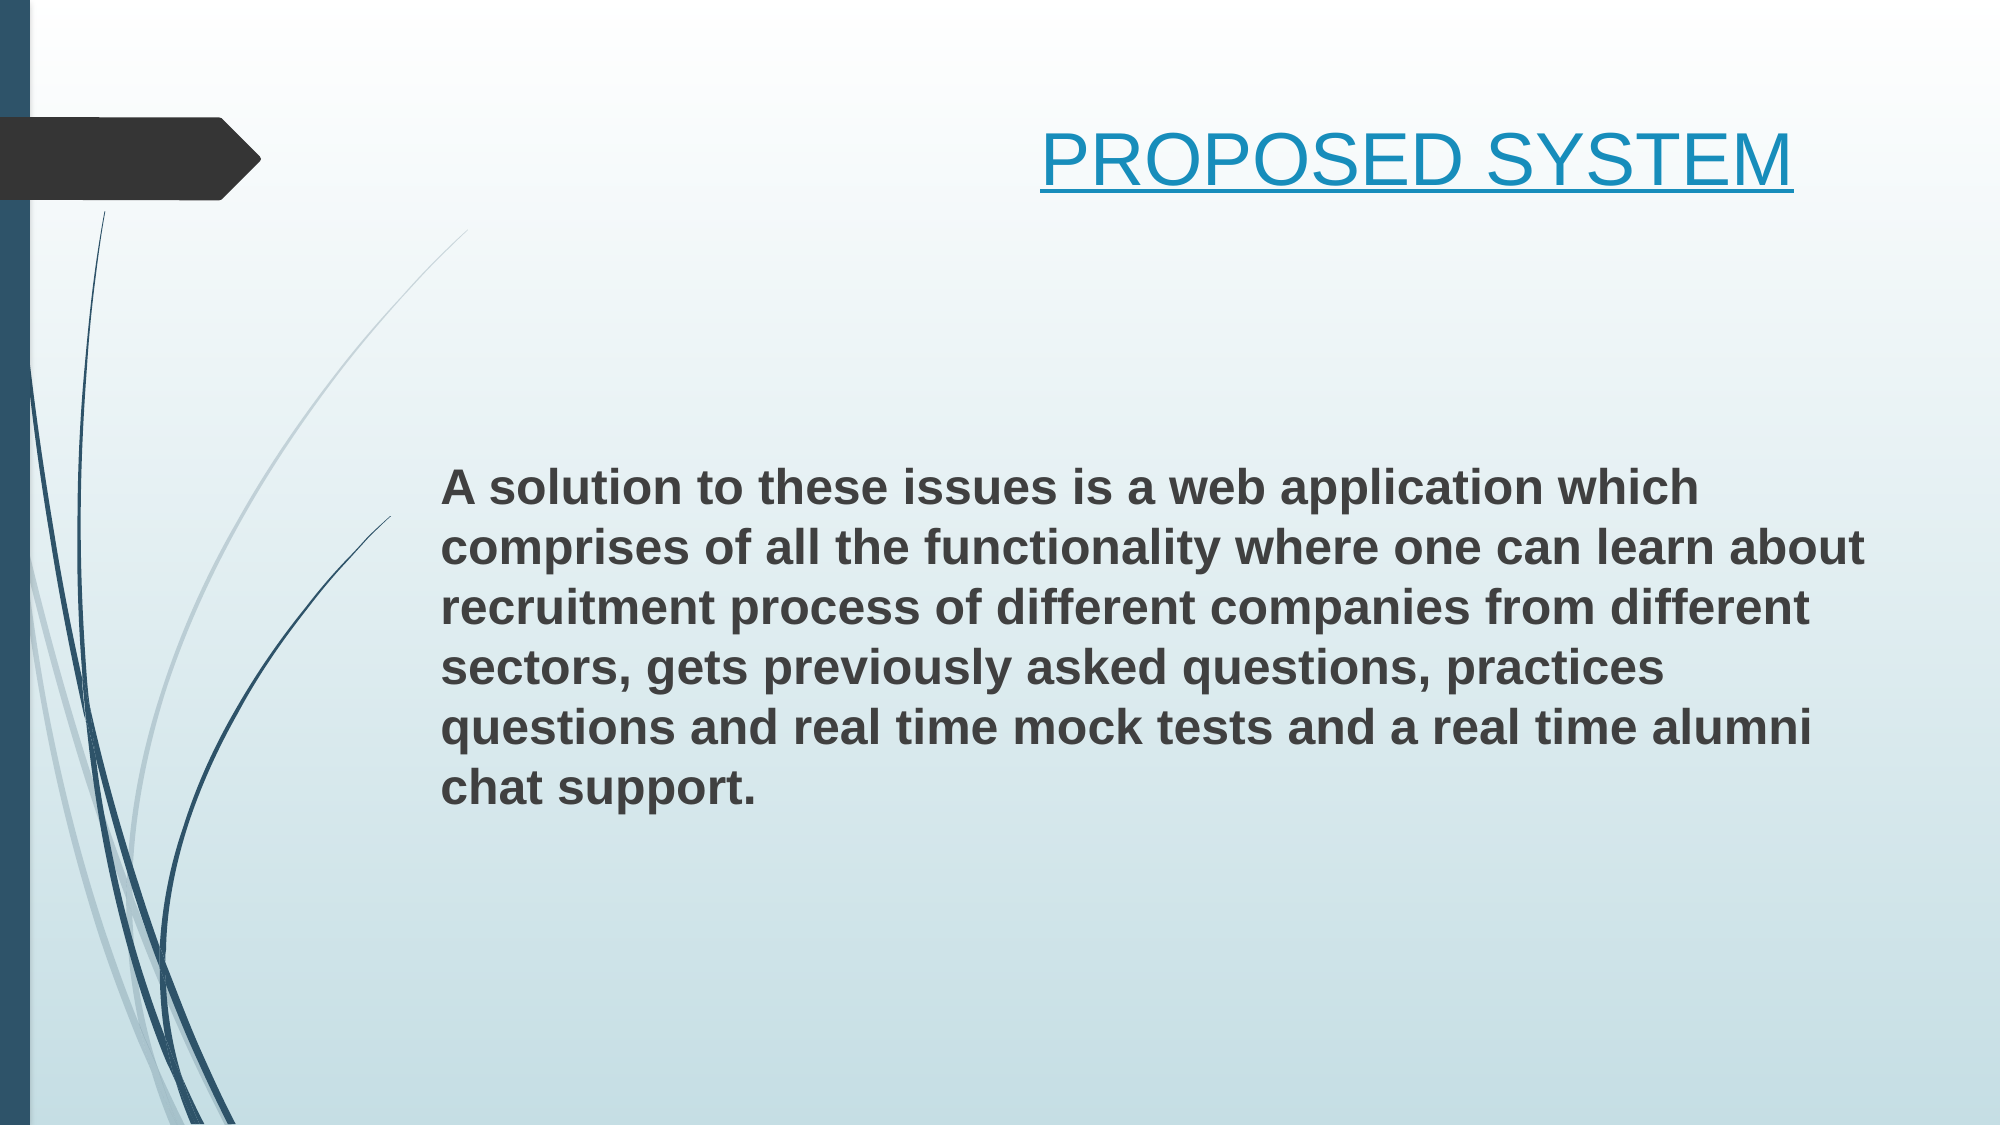

# PROPOSED SYSTEM
A solution to these issues is a web application which comprises of all the functionality where one can learn about recruitment process of different companies from different sectors, gets previously asked questions, practices questions and real time mock tests and a real time alumni chat support.